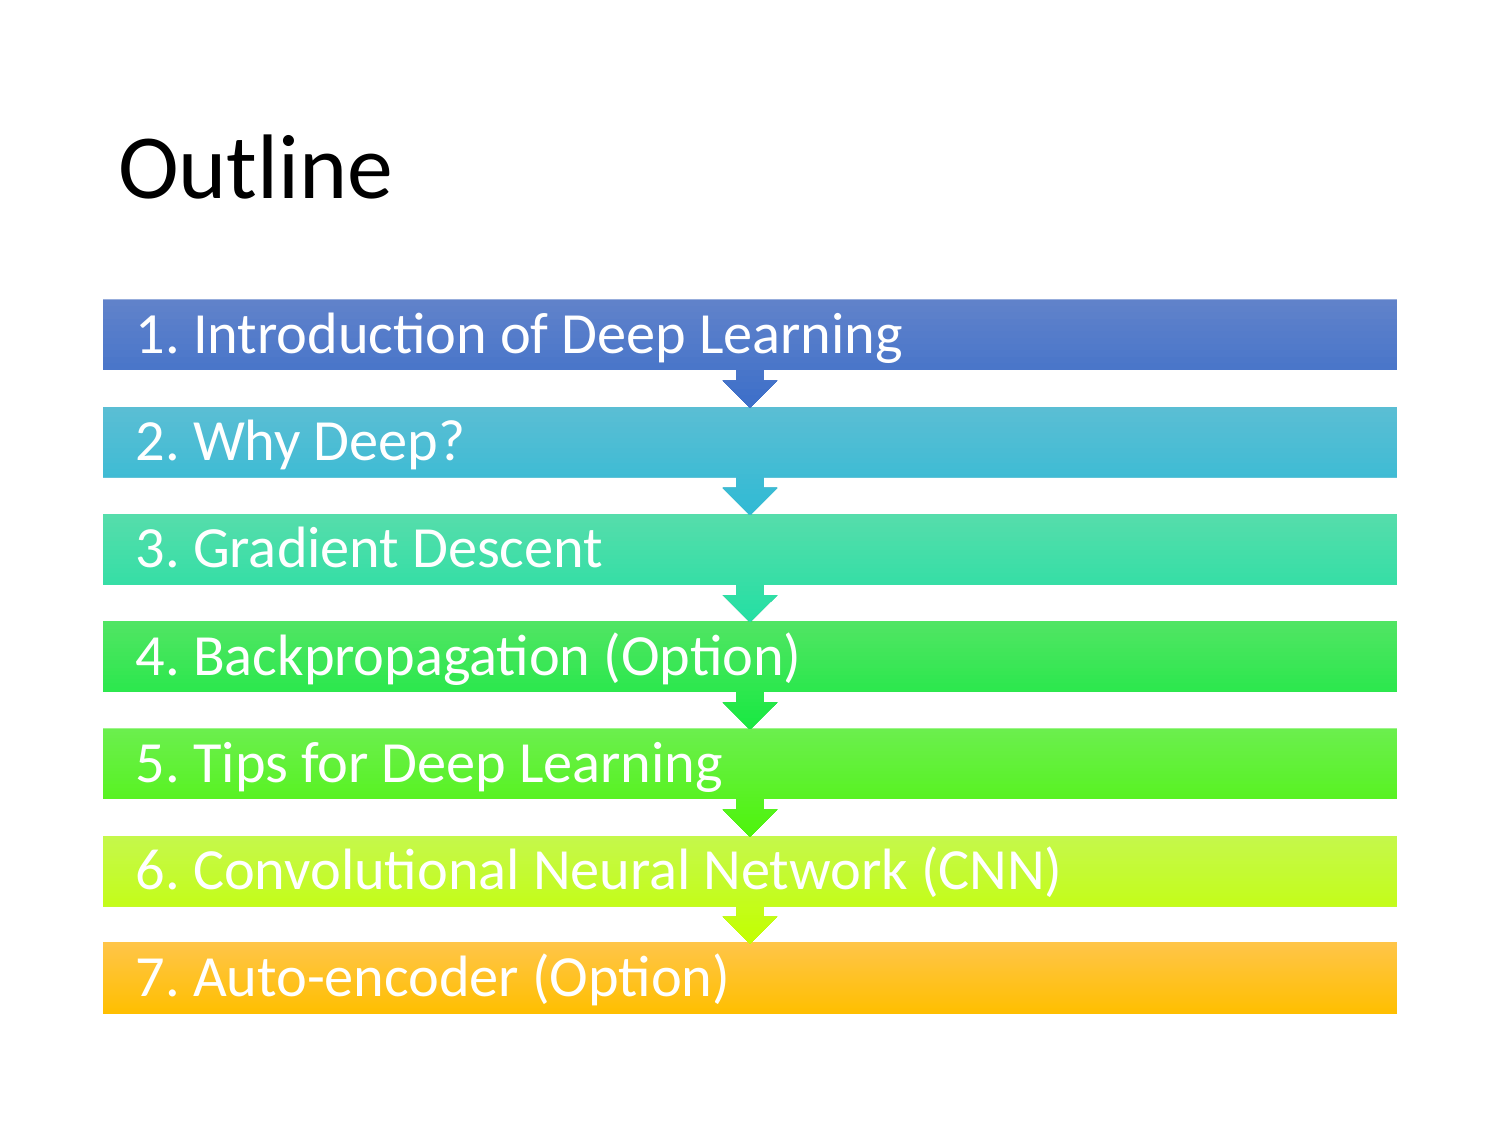

# Outline
7. Auto-encoder (Option)
6. Convolutional Neural Network (CNN)
5. Tips for Deep Learning
4. Backpropagation (Option)
3. Gradient Descent
2. Why Deep?
1. Introduction of Deep Learning